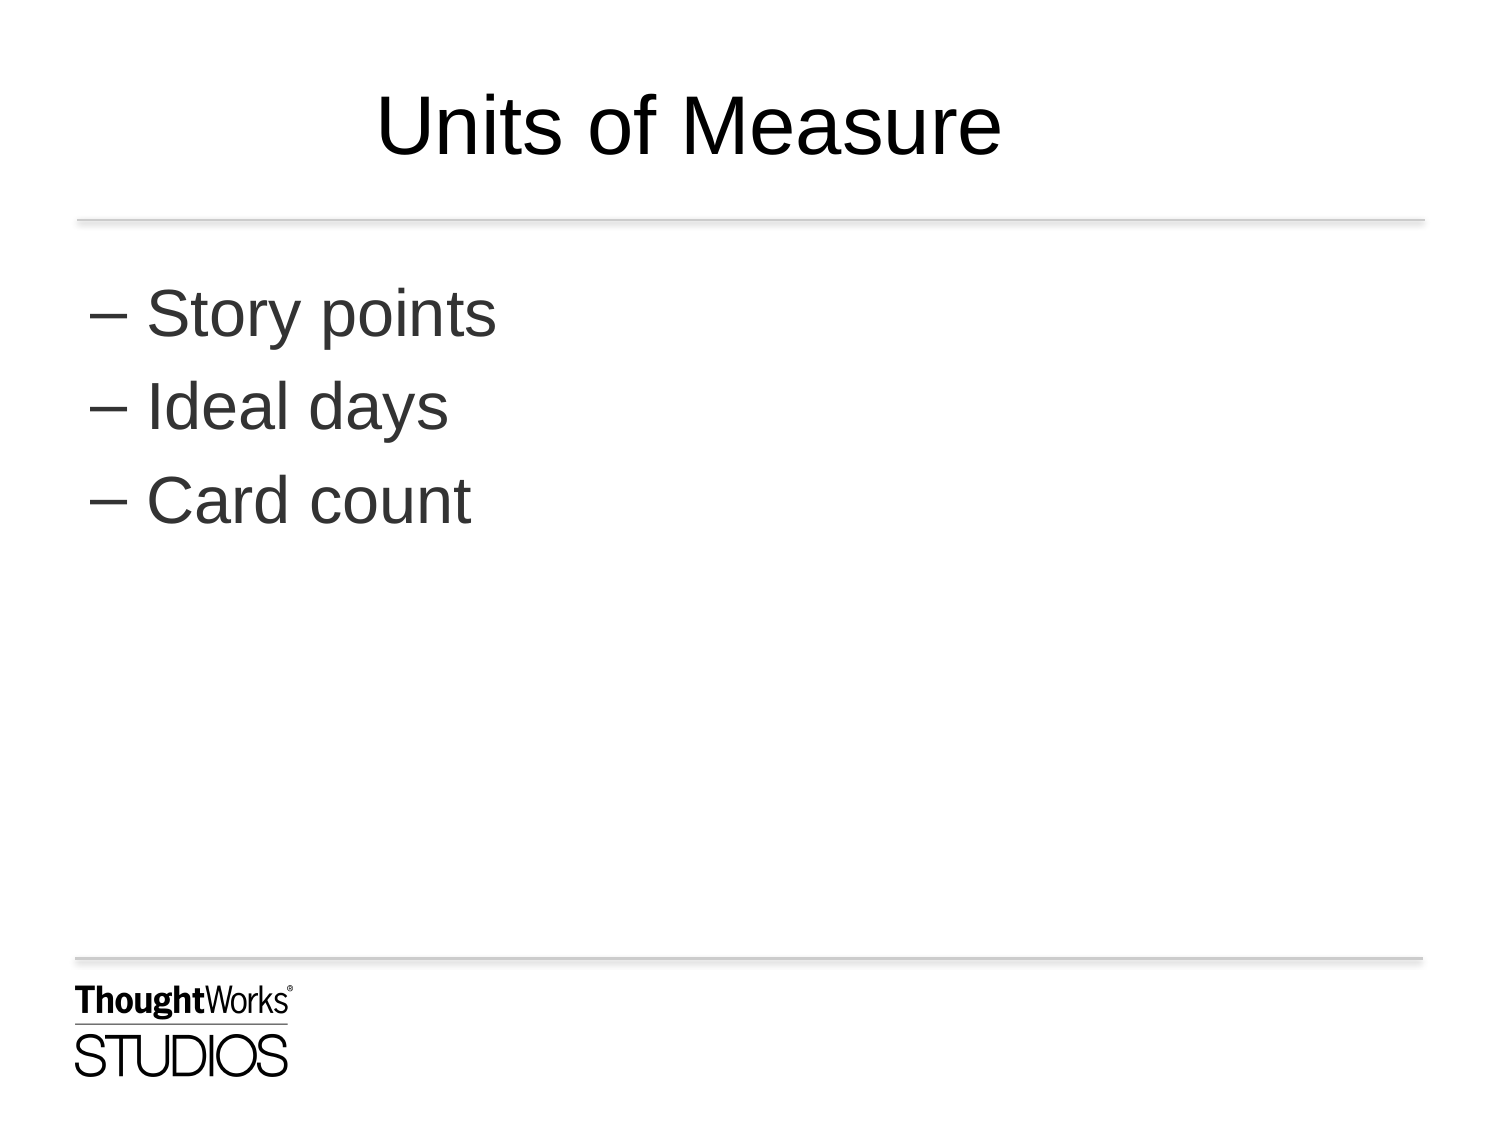

# Units of Measure
Story points
Ideal days
Card count